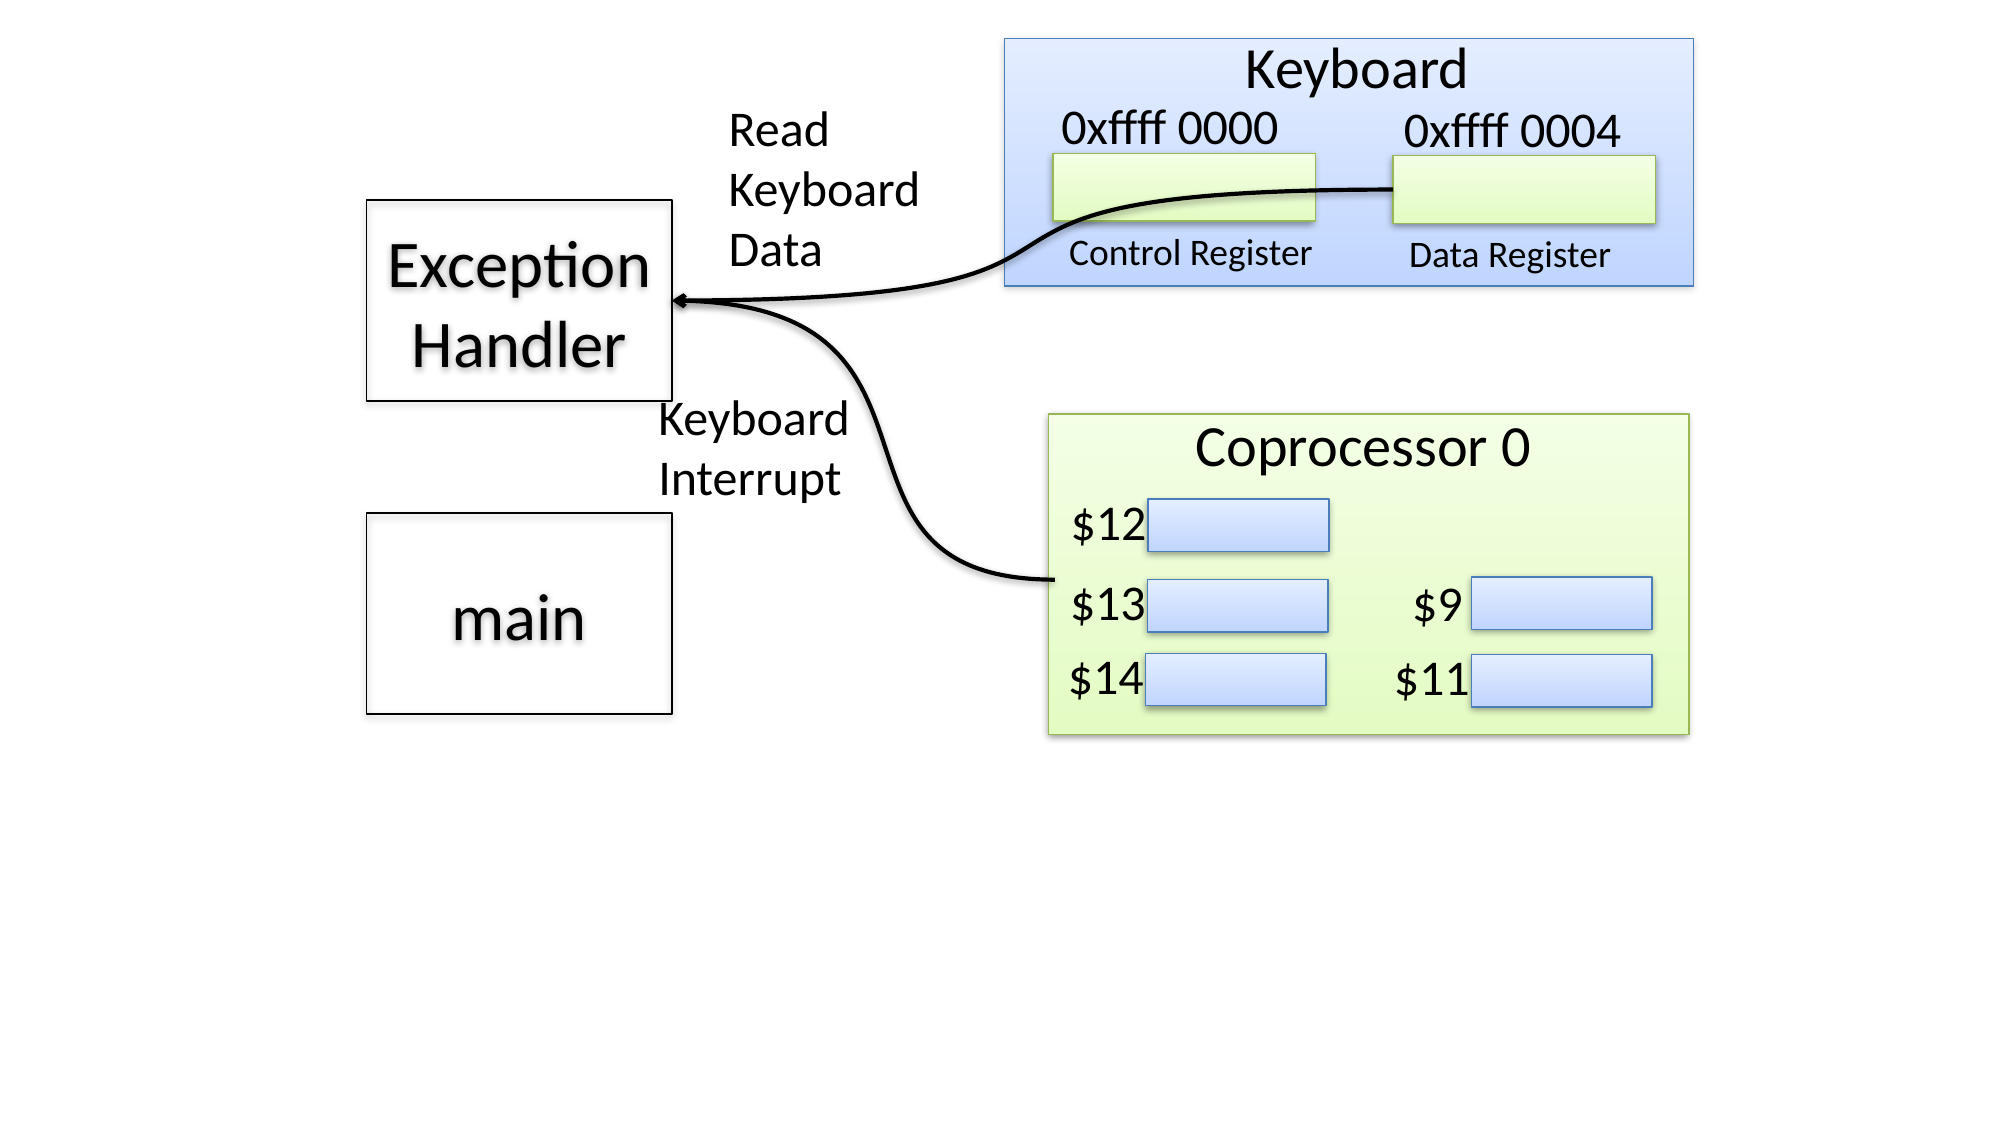

Keyboard

0xffff 0000

Control Register
0xffff 0004

Data Register
Read
Keyboard
Data
Exception
Handler
Keyboard
Interrupt
Coprocessor 0

$9

$11

$12

main
$13
000
001
010
011
100
101
110
111
000
001
010
011
100
101
110

$14